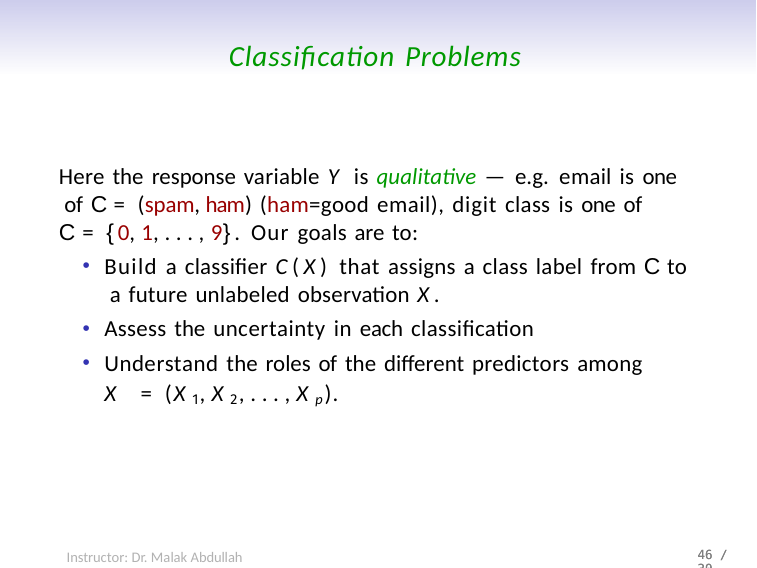

# Classification Problems
Here the response variable Y is qualitative — e.g. email is one  of C = (spam, ham) (ham=good email), digit class is one of
C = {0, 1, . . . , 9}.  Our goals are to:
Build a classifier C(X) that assigns a class label from C to  a future unlabeled observation X.
Assess the uncertainty in each classification
Understand the roles of the different predictors among
X  = (X1, X2, . . . , Xp).
Instructor: Dr. Malak Abdullah
46 / 30
46 / 29